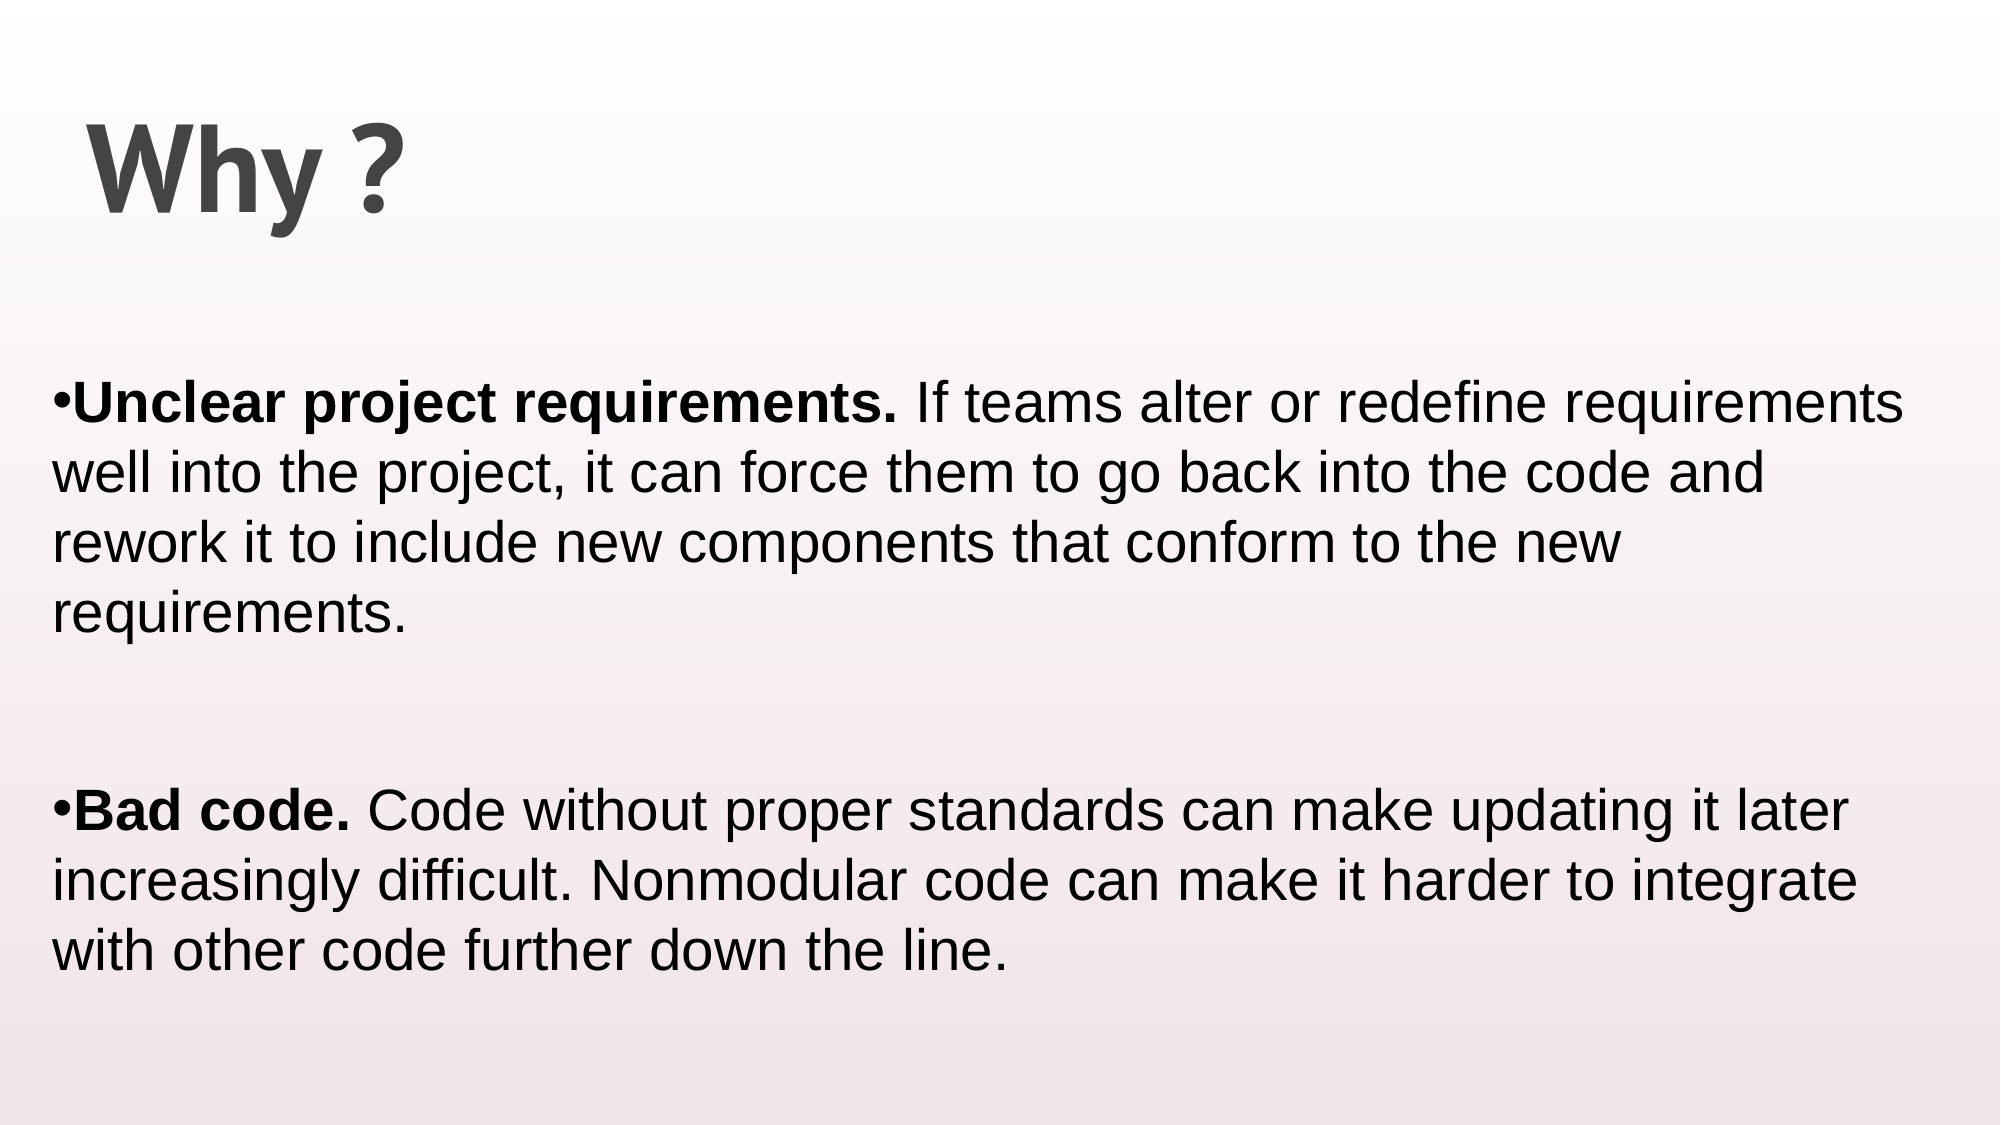

Why ?
Unclear project requirements. If teams alter or redefine requirements well into the project, it can force them to go back into the code and rework it to include new components that conform to the new requirements.
Bad code. Code without proper standards can make updating it later increasingly difficult. Nonmodular code can make it harder to integrate with other code further down the line.